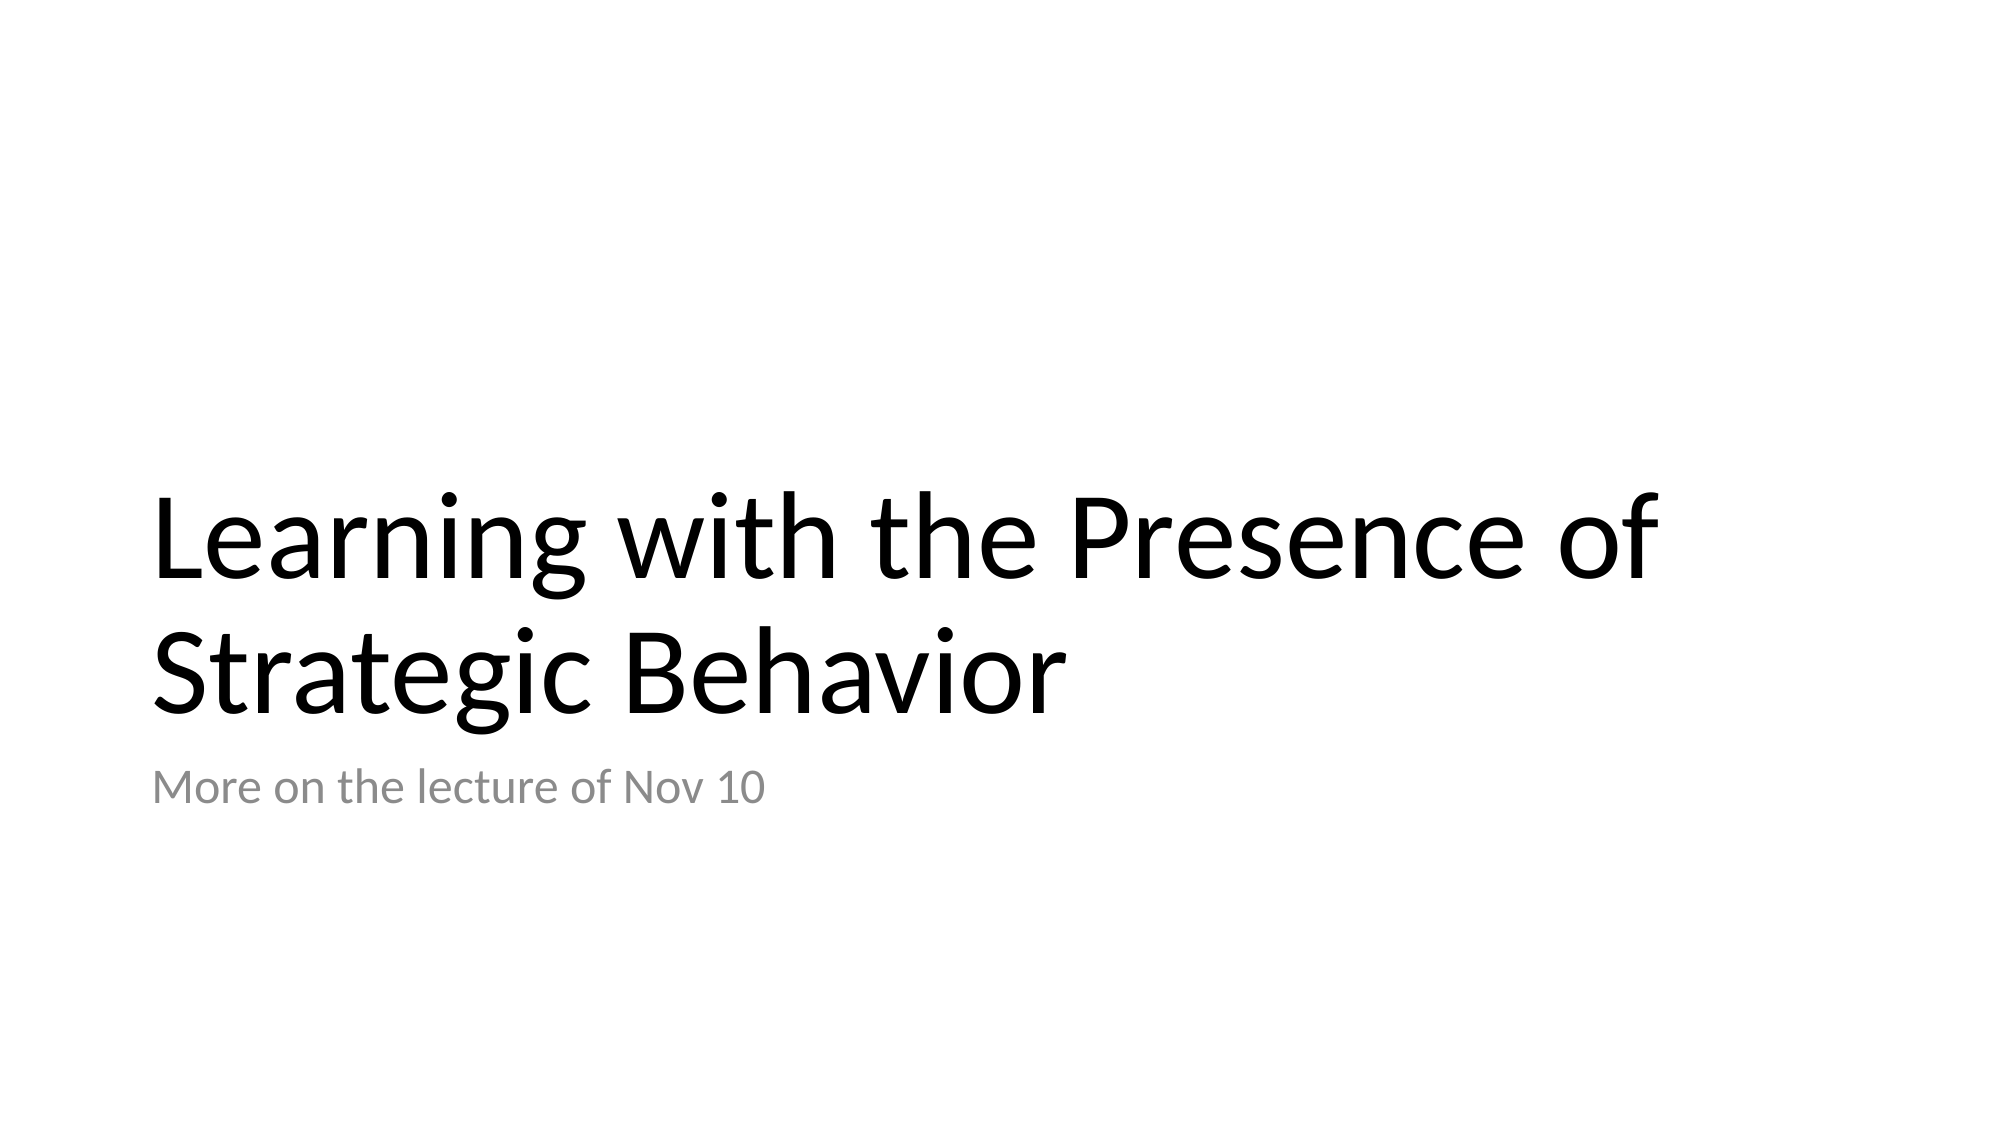

# Learning with the Presence of Strategic Behavior
More on the lecture of Nov 10